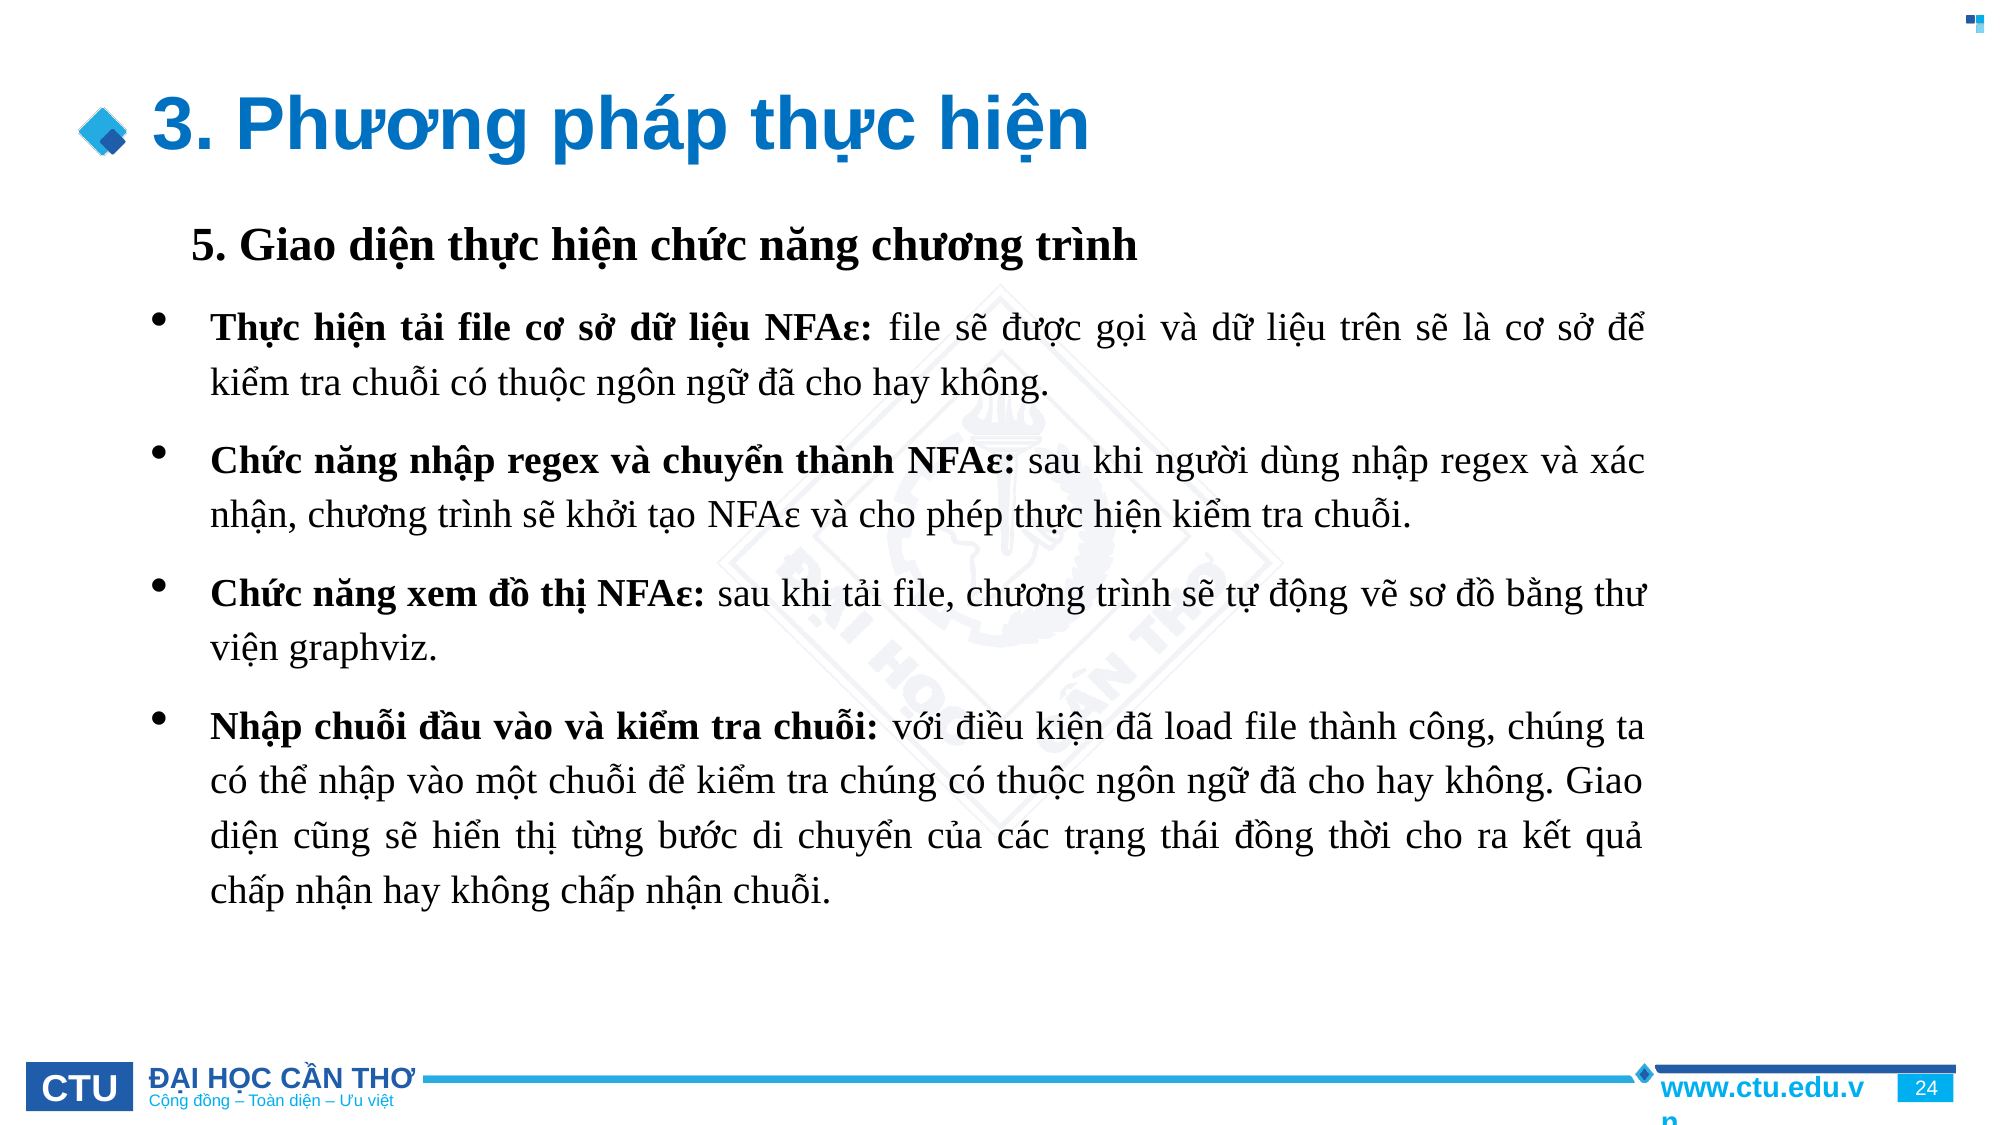

# 3. Phương pháp thực hiện
5. Giao diện thực hiện chức năng chương trình
Thực hiện tải file cơ sở dữ liệu NFAε: file sẽ được gọi và dữ liệu trên sẽ là cơ sở để kiểm tra chuỗi có thuộc ngôn ngữ đã cho hay không.
Chức năng nhập regex và chuyển thành NFAε: sau khi người dùng nhập regex và xác nhận, chương trình sẽ khởi tạo NFAε và cho phép thực hiện kiểm tra chuỗi.
Chức năng xem đồ thị NFAε: sau khi tải file, chương trình sẽ tự động vẽ sơ đồ bằng thư viện graphviz.
Nhập chuỗi đầu vào và kiểm tra chuỗi: với điều kiện đã load file thành công, chúng ta có thể nhập vào một chuỗi để kiểm tra chúng có thuộc ngôn ngữ đã cho hay không. Giao diện cũng sẽ hiển thị từng bước di chuyển của các trạng thái đồng thời cho ra kết quả chấp nhận hay không chấp nhận chuỗi.